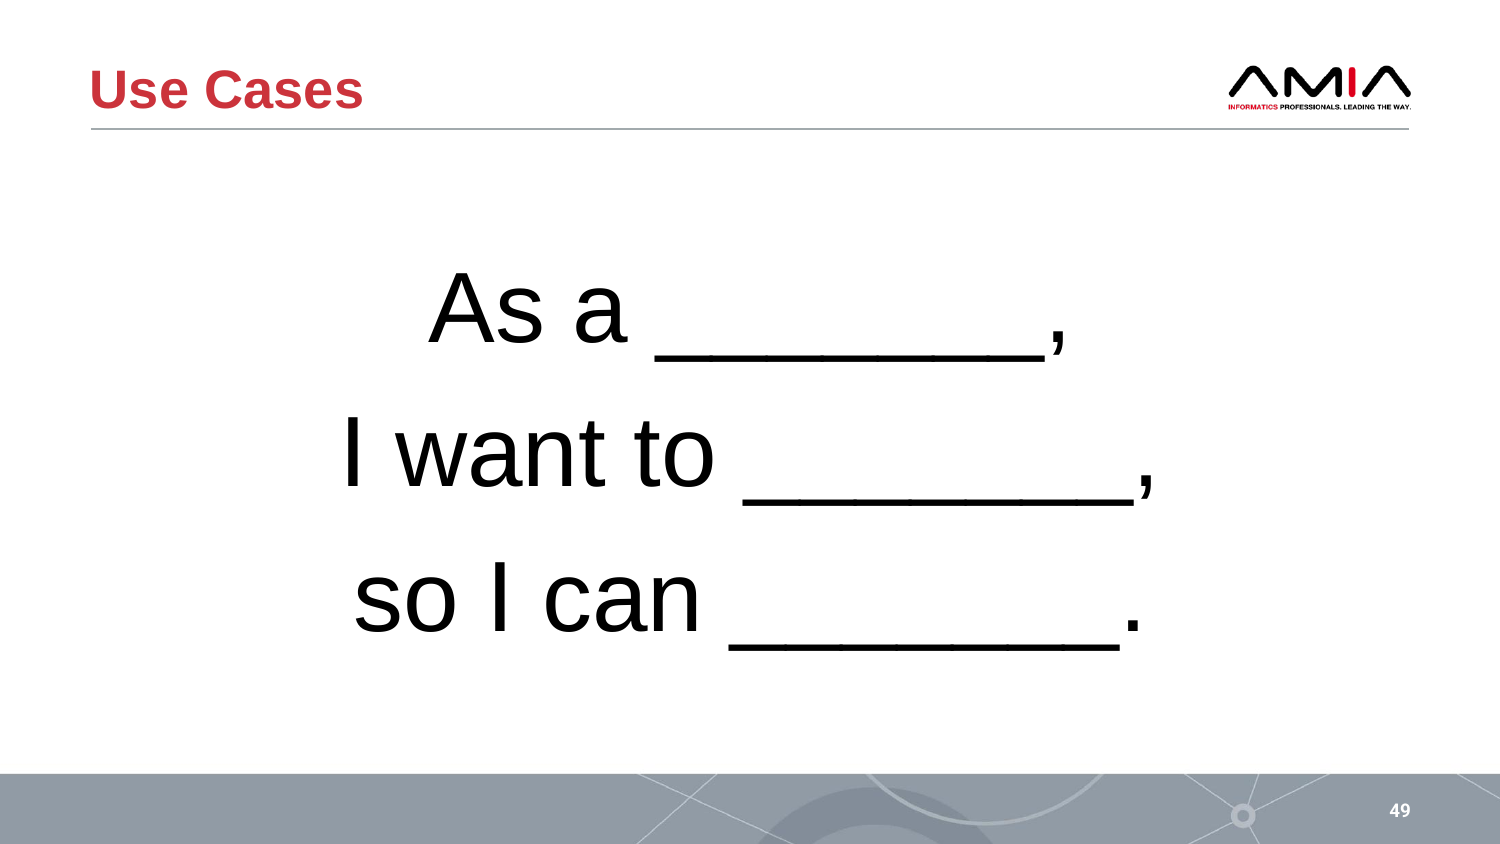

# Use Cases
As a _______,
I want to _______,
so I can _______.
49